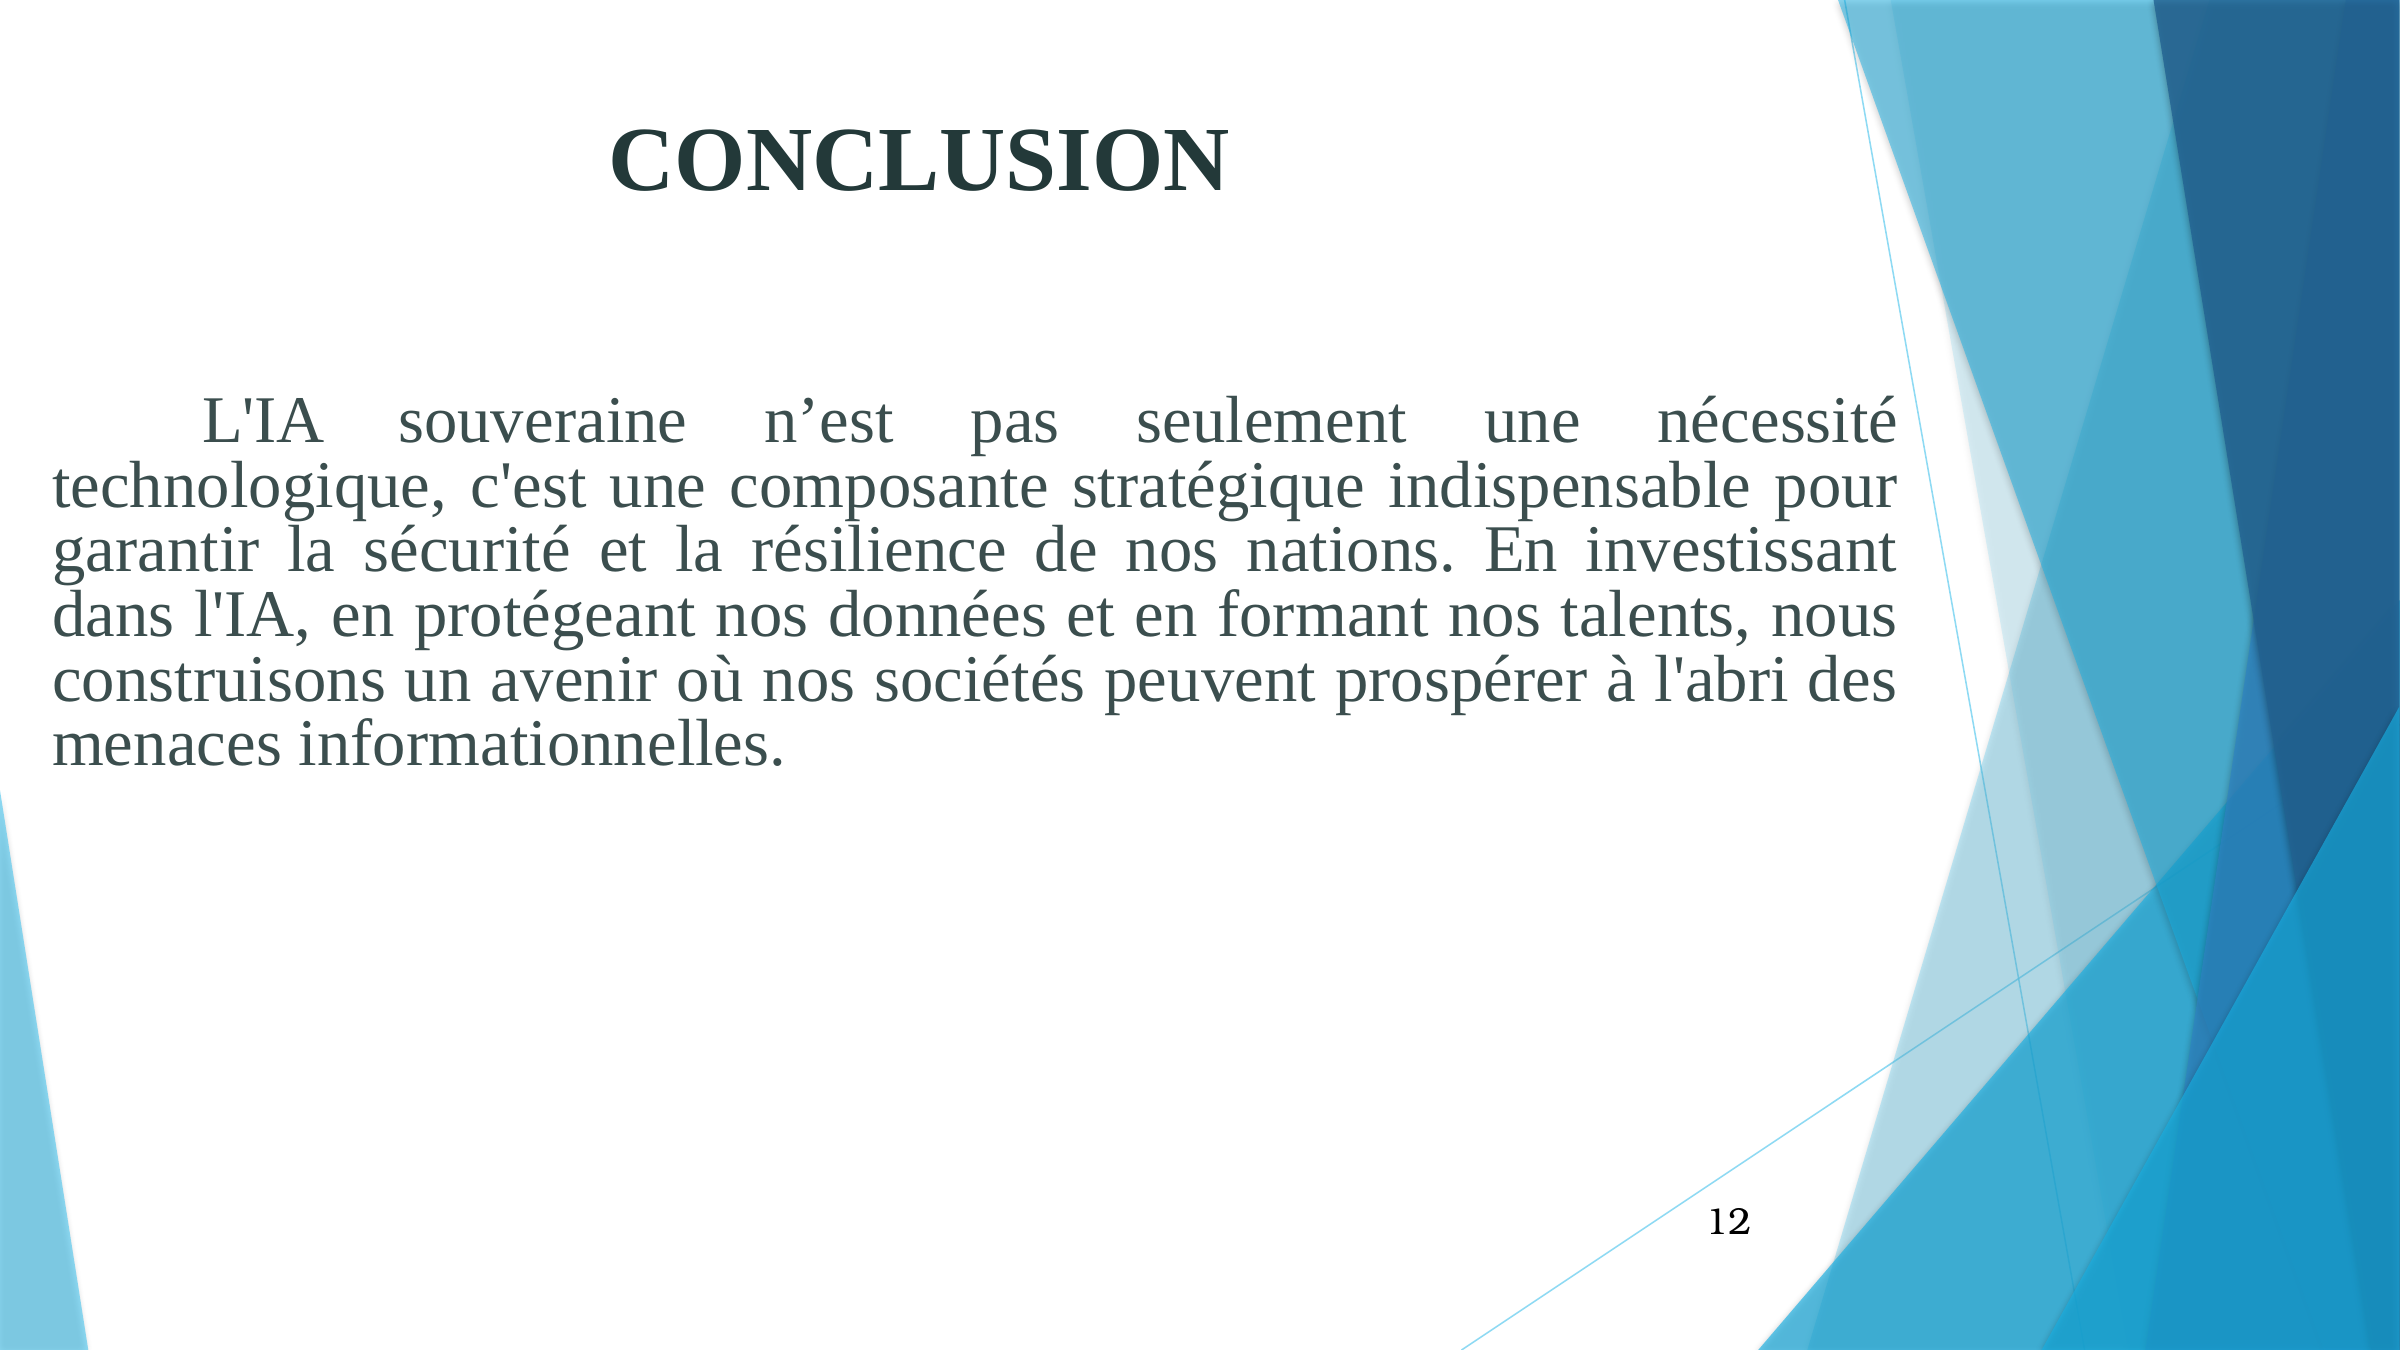

CONCLUSION
	L'IA souveraine n’est pas seulement une nécessité technologique, c'est une composante stratégique indispensable pour garantir la sécurité et la résilience de nos nations. En investissant dans l'IA, en protégeant nos données et en formant nos talents, nous construisons un avenir où nos sociétés peuvent prospérer à l'abri des menaces informationnelles.
12